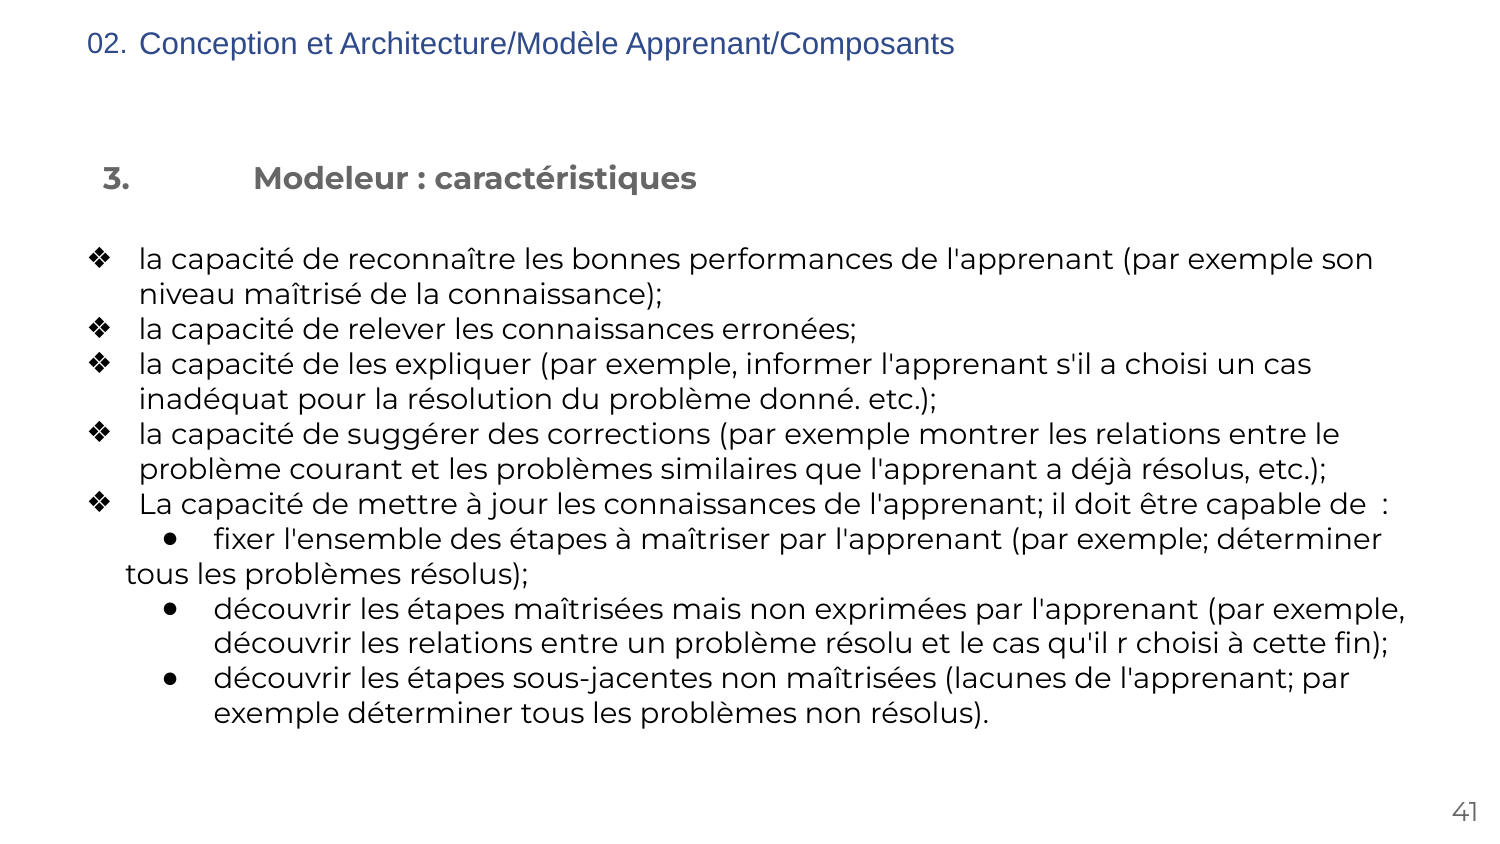

# Conception et Architecture/Modèle Apprenant/Composants
02.
3.	Modeleur : caractéristiques
la capacité de reconnaître les bonnes performances de l'apprenant (par exemple son niveau maîtrisé de la connaissance);
la capacité de relever les connaissances erronées;
la capacité de les expliquer (par exemple, informer l'apprenant s'il a choisi un cas inadéquat pour la résolution du problème donné. etc.);
la capacité de suggérer des corrections (par exemple montrer les relations entre le problème courant et les problèmes similaires que l'apprenant a déjà résolus, etc.);
La capacité de mettre à jour les connaissances de l'apprenant; il doit être capable de  :
fixer l'ensemble des étapes à maîtriser par l'apprenant (par exemple; déterminer
        tous les problèmes résolus);
découvrir les étapes maîtrisées mais non exprimées par l'apprenant (par exemple, découvrir les relations entre un problème résolu et le cas qu'il r choisi à cette fin);
découvrir les étapes sous-jacentes non maîtrisées (lacunes de l'apprenant; par exemple déterminer tous les problèmes non résolus).

41